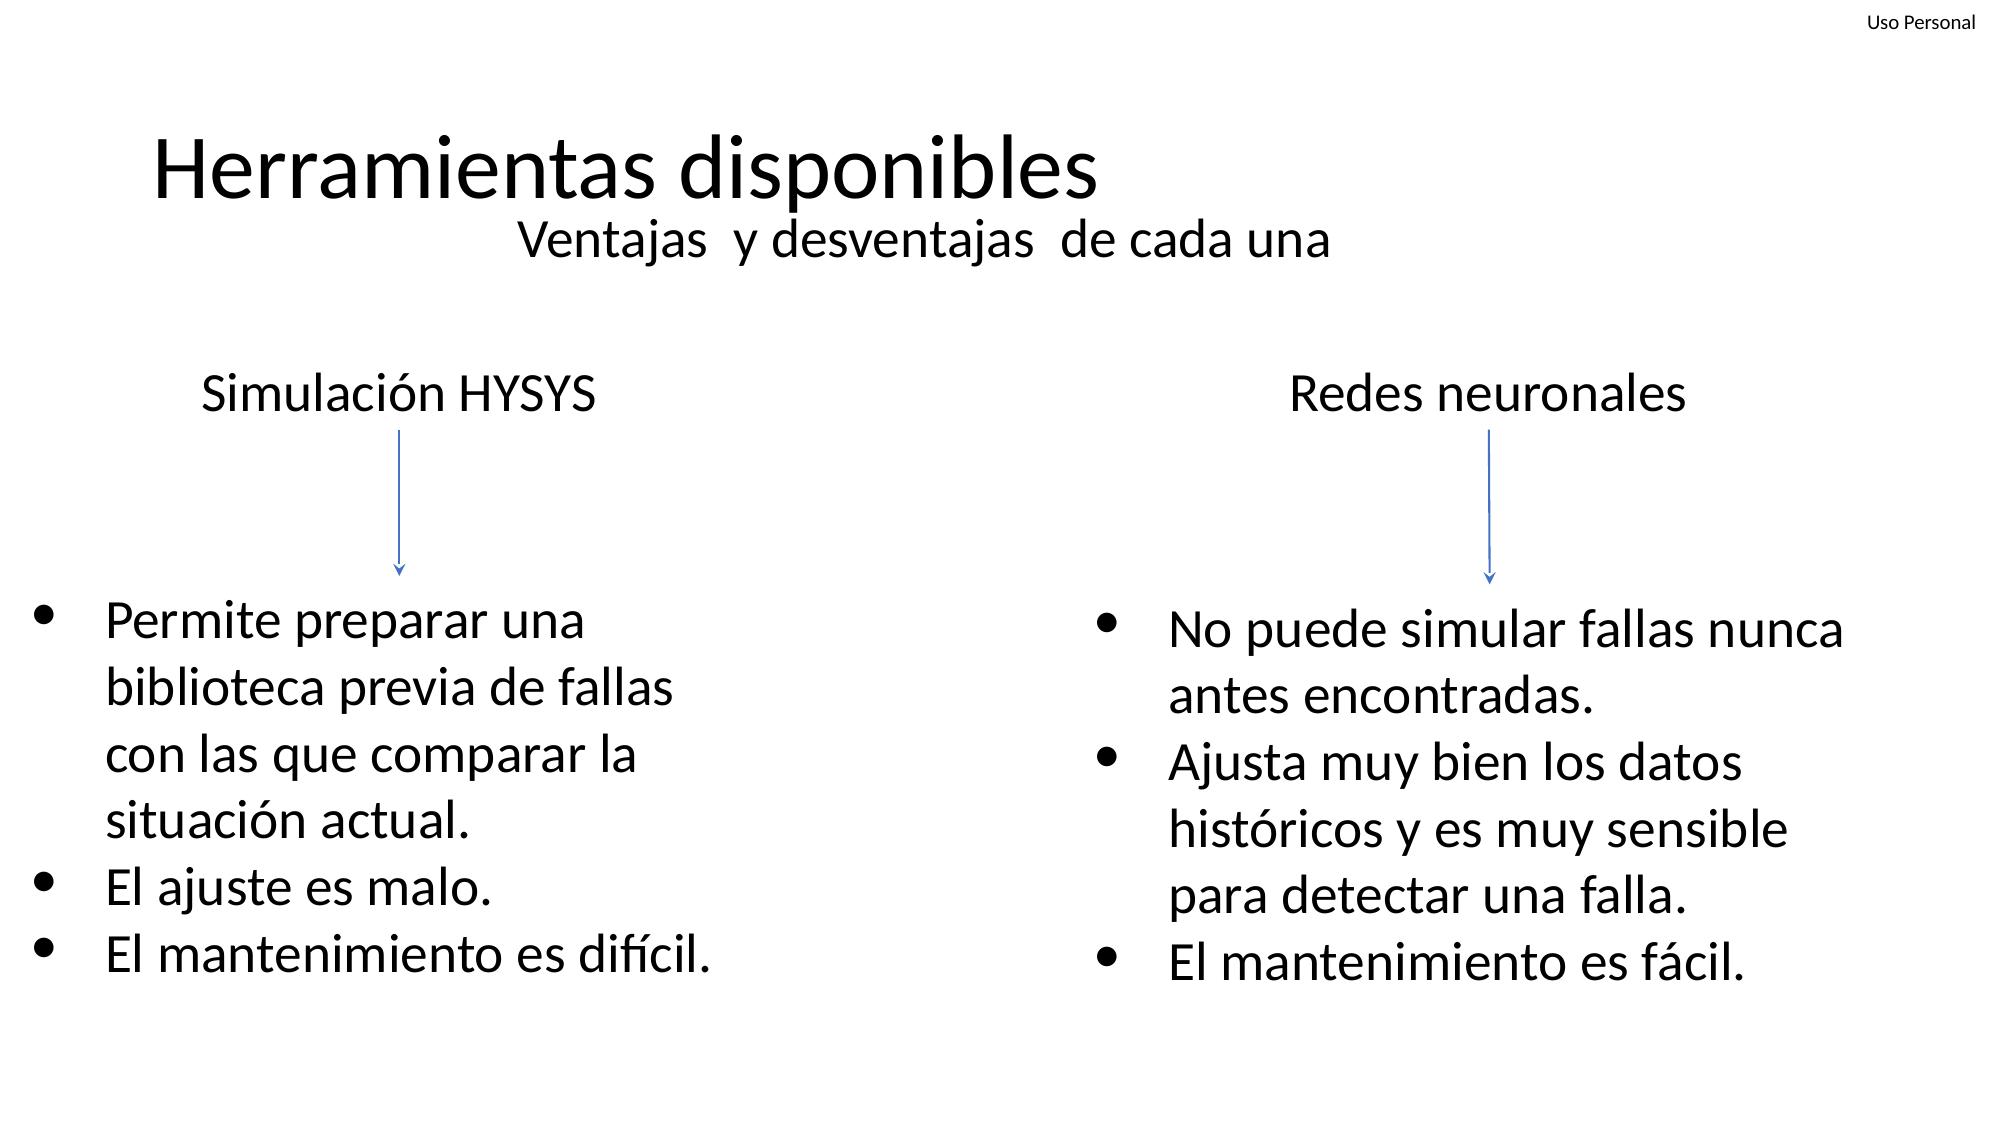

# Herramientas disponibles

Ventajas  y desventajas  de cada una
Simulación HYSYS
Redes neuronales
Permite preparar una biblioteca previa de fallas con las que comparar la situación actual.
El ajuste es malo.
El mantenimiento es difícil.
No puede simular fallas nunca antes encontradas.
Ajusta muy bien los datos históricos y es muy sensible para detectar una falla.
El mantenimiento es fácil.